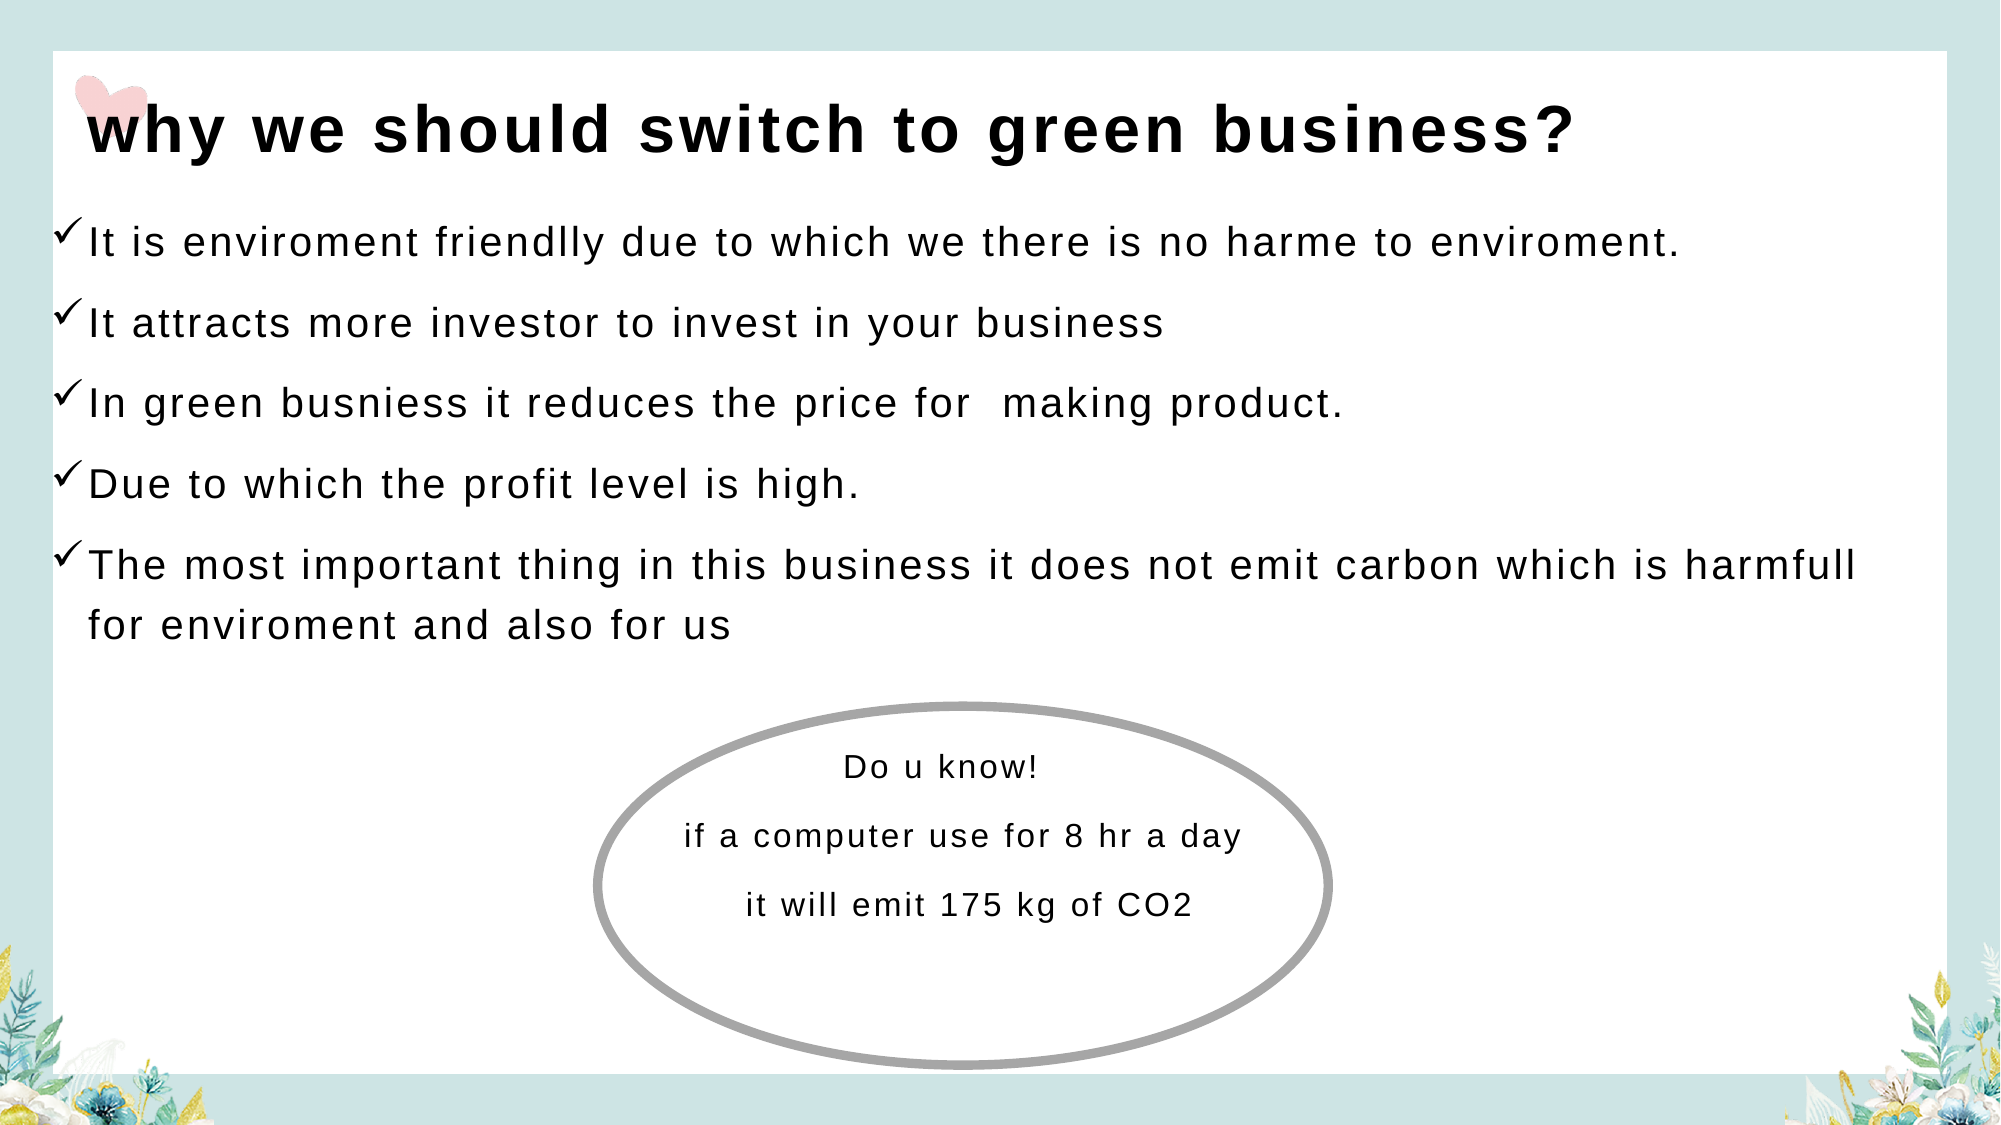

# why we should switch to green business?
It is enviroment friendlly due to which we there is no harme to enviroment.
It attracts more investor to invest in your business
In green busniess it reduces the price for  making product.
Due to which the profit level is high.
The most important thing in this business it does not emit carbon which is harmfull for enviroment and also for us

                                                                Do u know!
if a computer use for 8 hr a day
 it will emit 175 kg of CO2